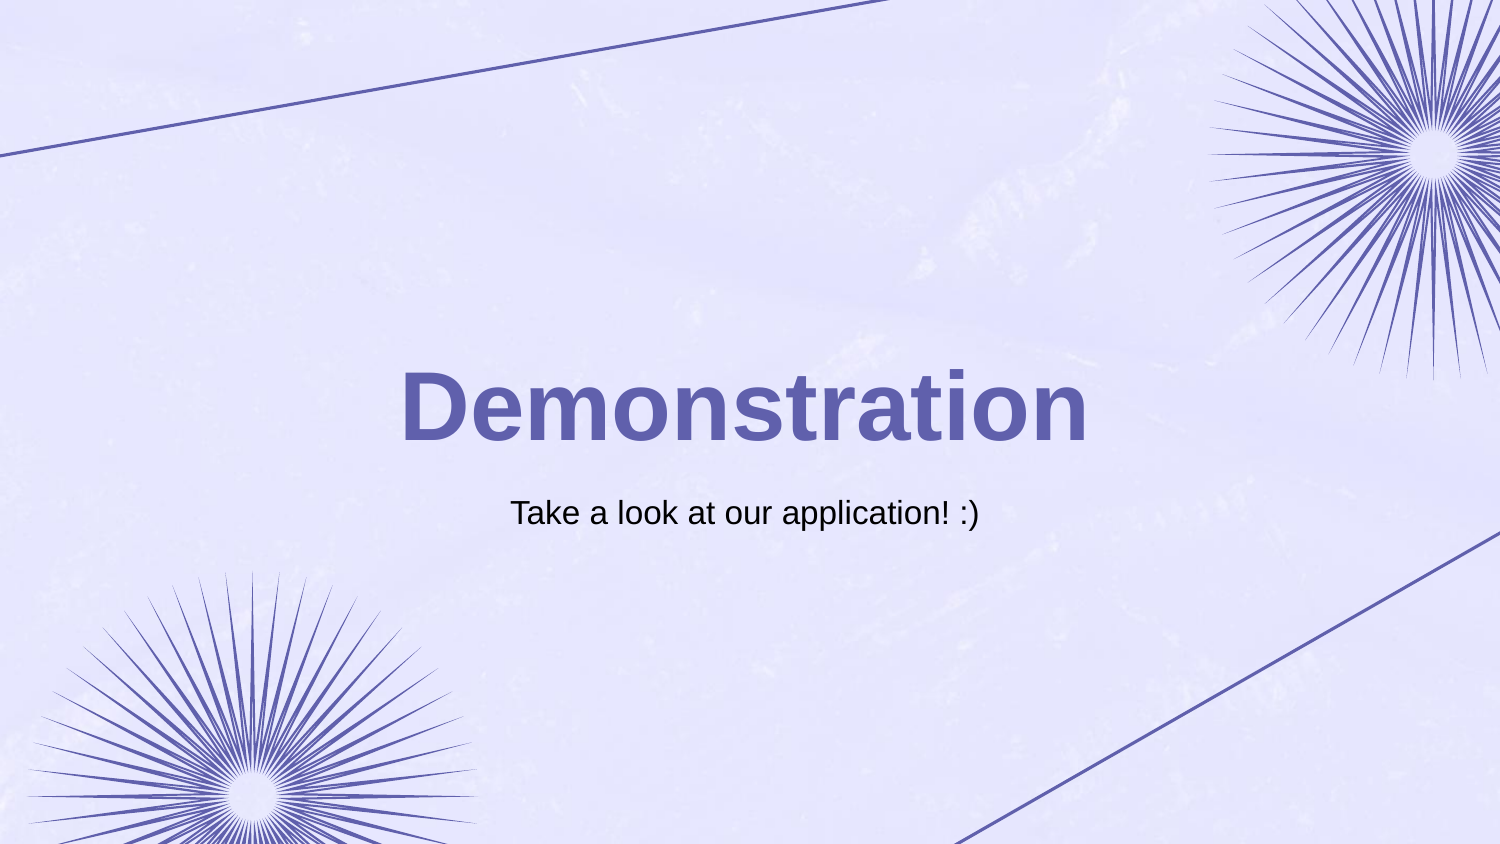

# Demonstration
Take a look at our application! :)